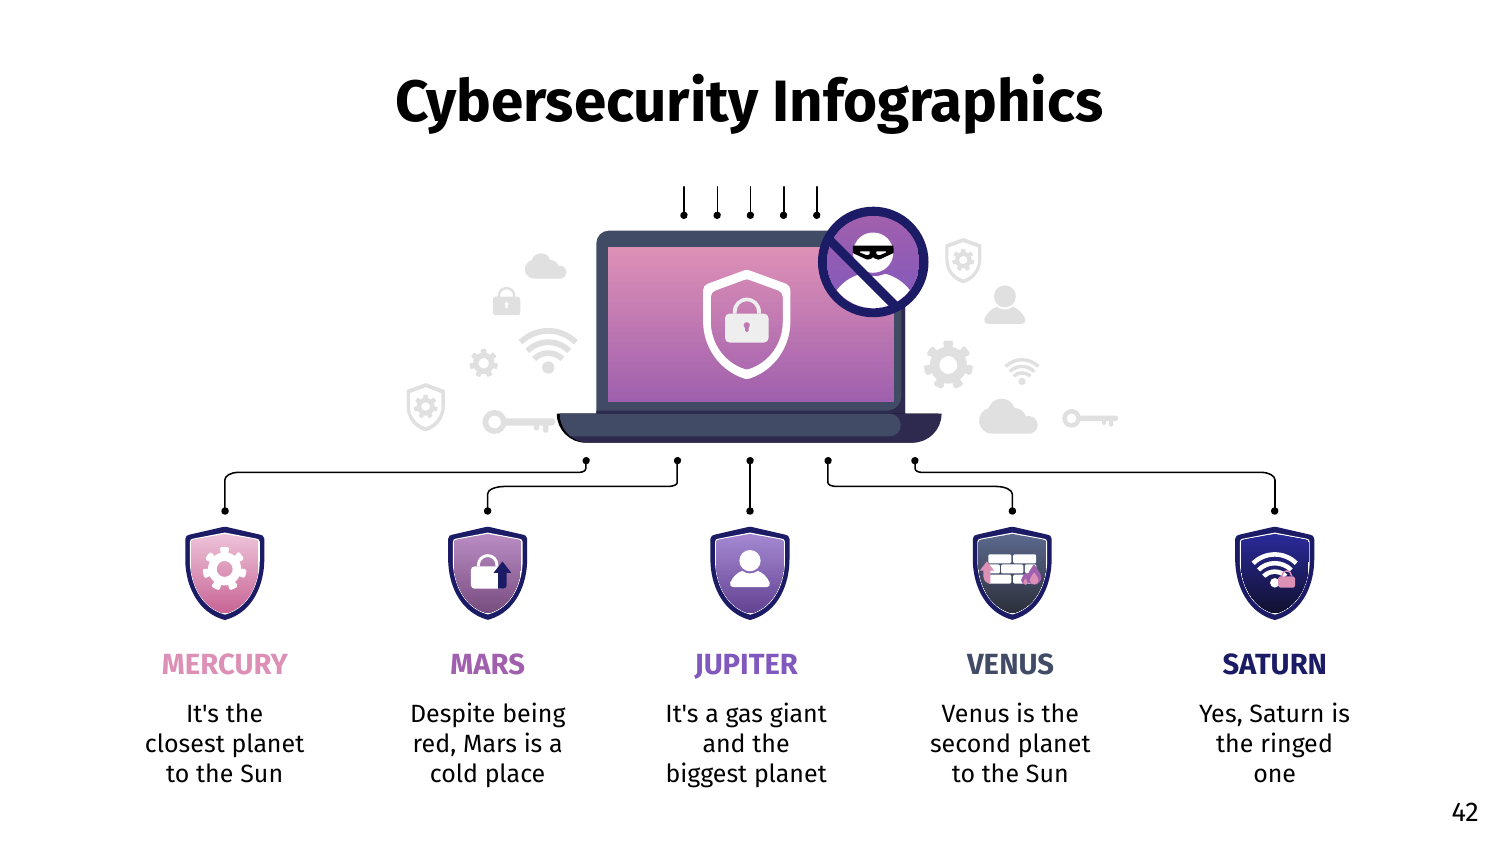

# Cybersecurity Infographics

MERCURY
It's the closest planet to the Sun
JUPITER
It's a gas giant and the biggest planet
MARS
Despite being red, Mars is a cold place
VENUS
Venus is the second planet to the Sun
SATURN
Yes, Saturn is the ringed one
42